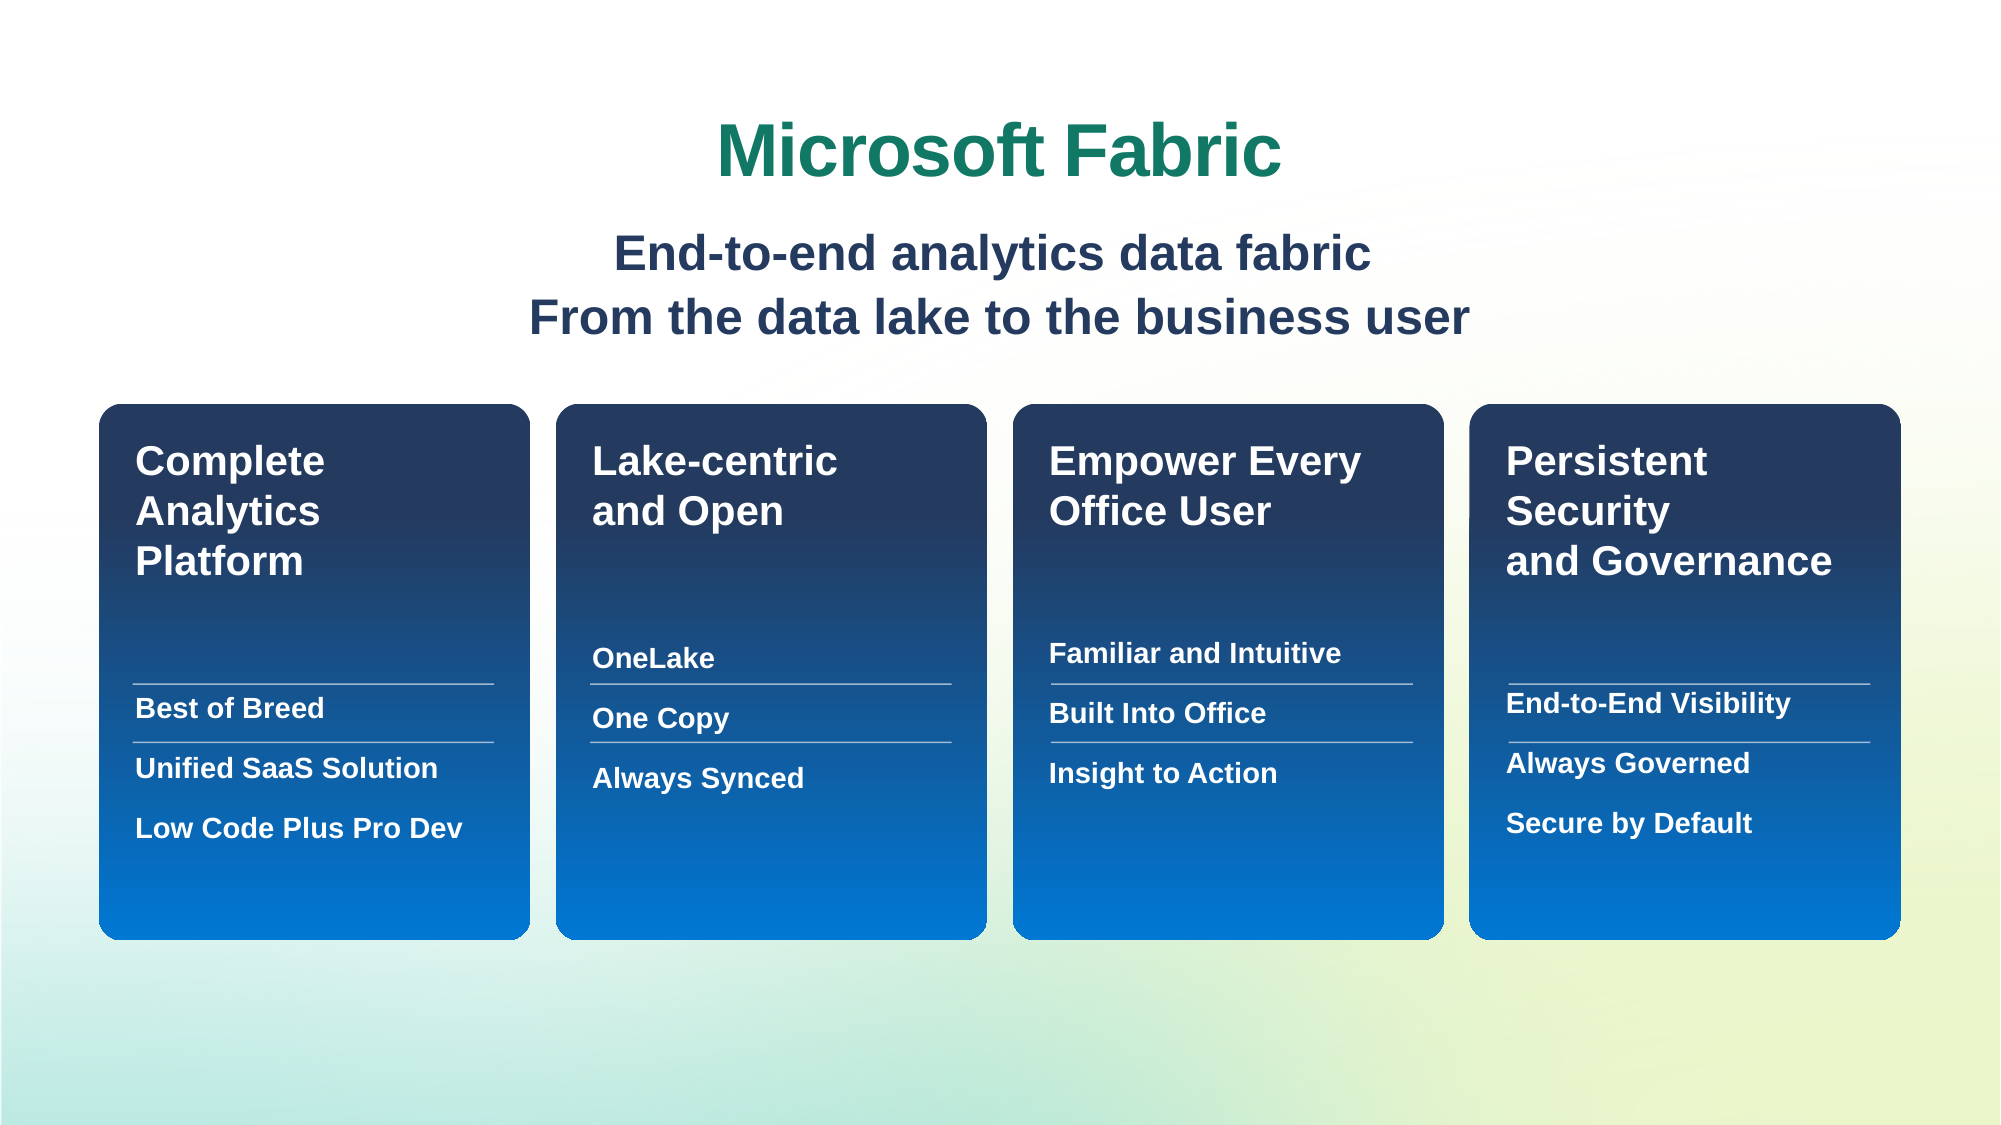

Microsoft Fabric
End-to-end analytics data fabric
From the data lake to the business user
Complete Analytics Platform

Best of Breed
Unified SaaS Solution
Low Code Plus Pro Dev
Lake-centric
and Open

OneLake
One Copy
Always Synced
Empower Every Office User

Familiar and Intuitive
Built Into Office
Insight to Action
Persistent Security
and Governance

End-to-End Visibility
Always Governed
Secure by Default